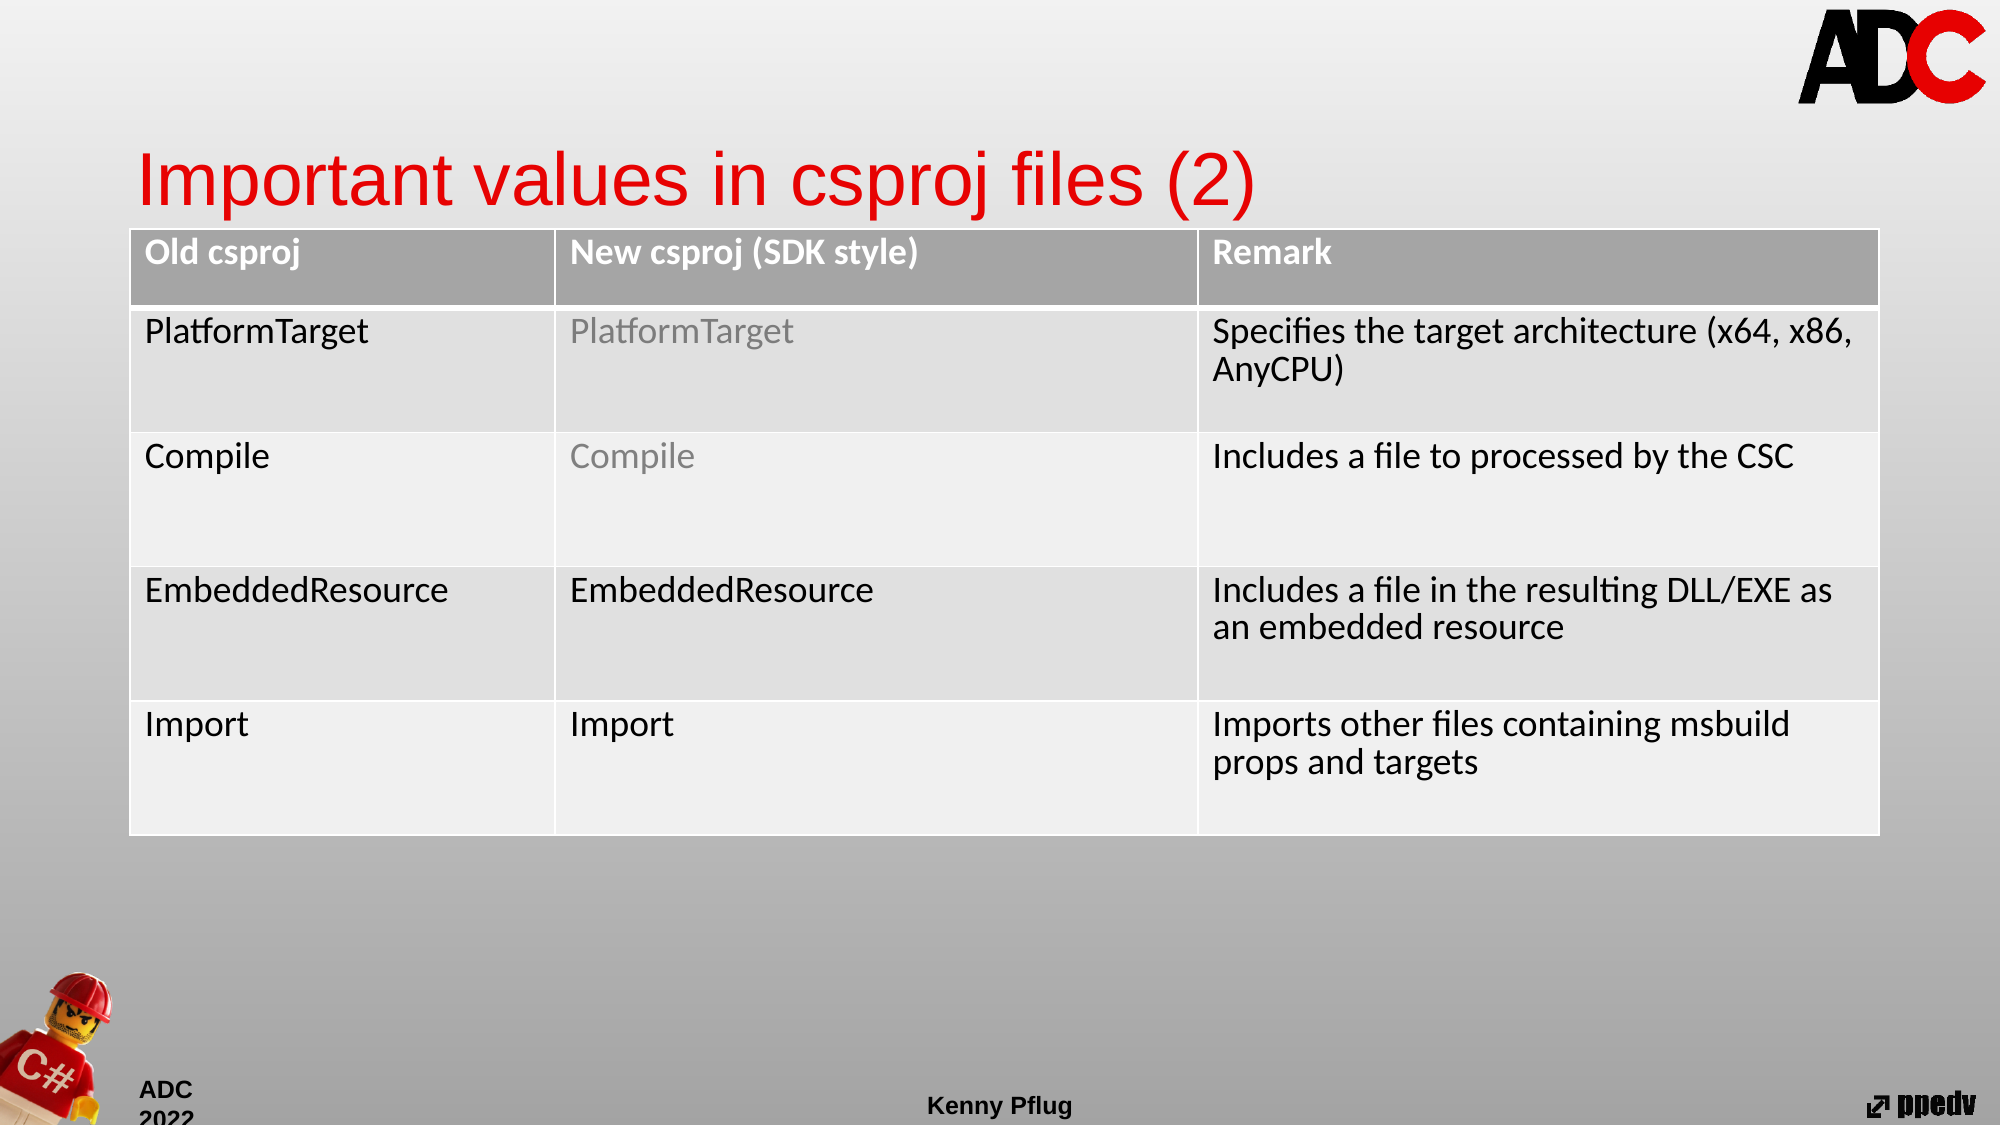

Important values in csproj files (2)
| Old csproj | New csproj (SDK style) | Remark |
| --- | --- | --- |
| PlatformTarget | PlatformTarget | Specifies the target architecture (x64, x86, AnyCPU) |
| Compile | Compile | Includes a file to processed by the CSC |
| EmbeddedResource | EmbeddedResource | Includes a file in the resulting DLL/EXE as an embedded resource |
| Import | Import | Imports other files containing msbuild props and targets |